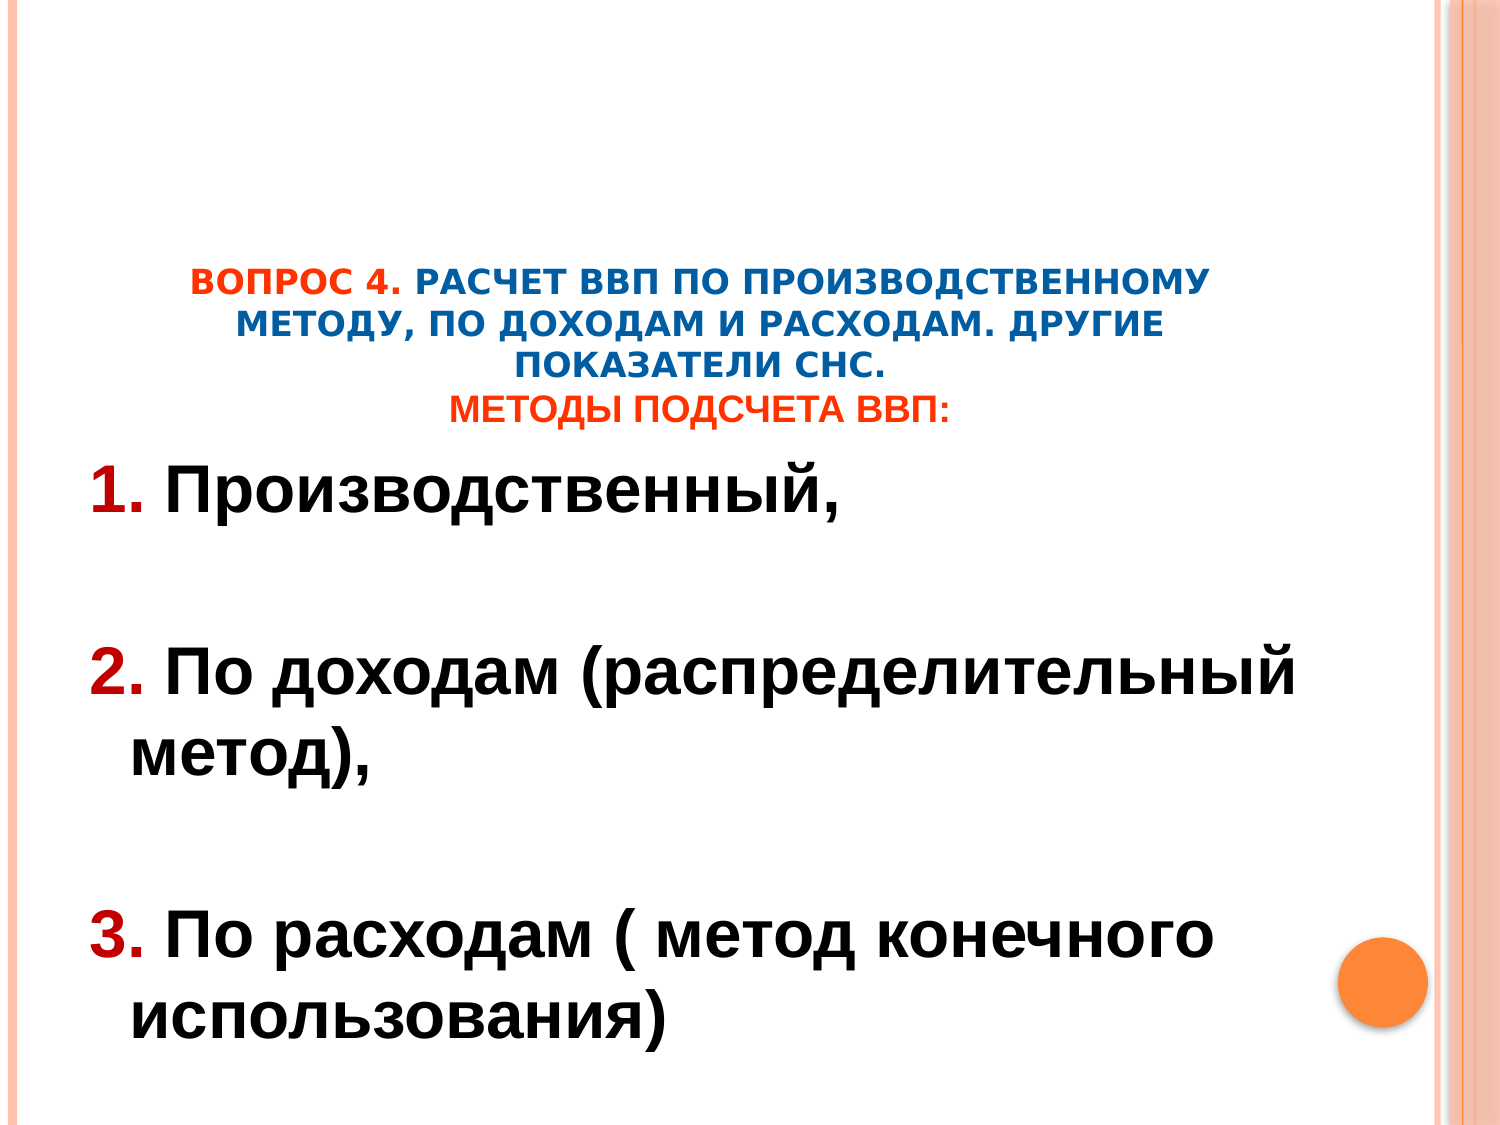

# Вопрос 4. Расчет ВВП по производственному методу, по доходам и расходам. Другие показатели СНС. Методы подсчета ВВП:
1. Производственный,

2. По доходам (распределительный метод),

3. По расходам ( метод конечного использования)